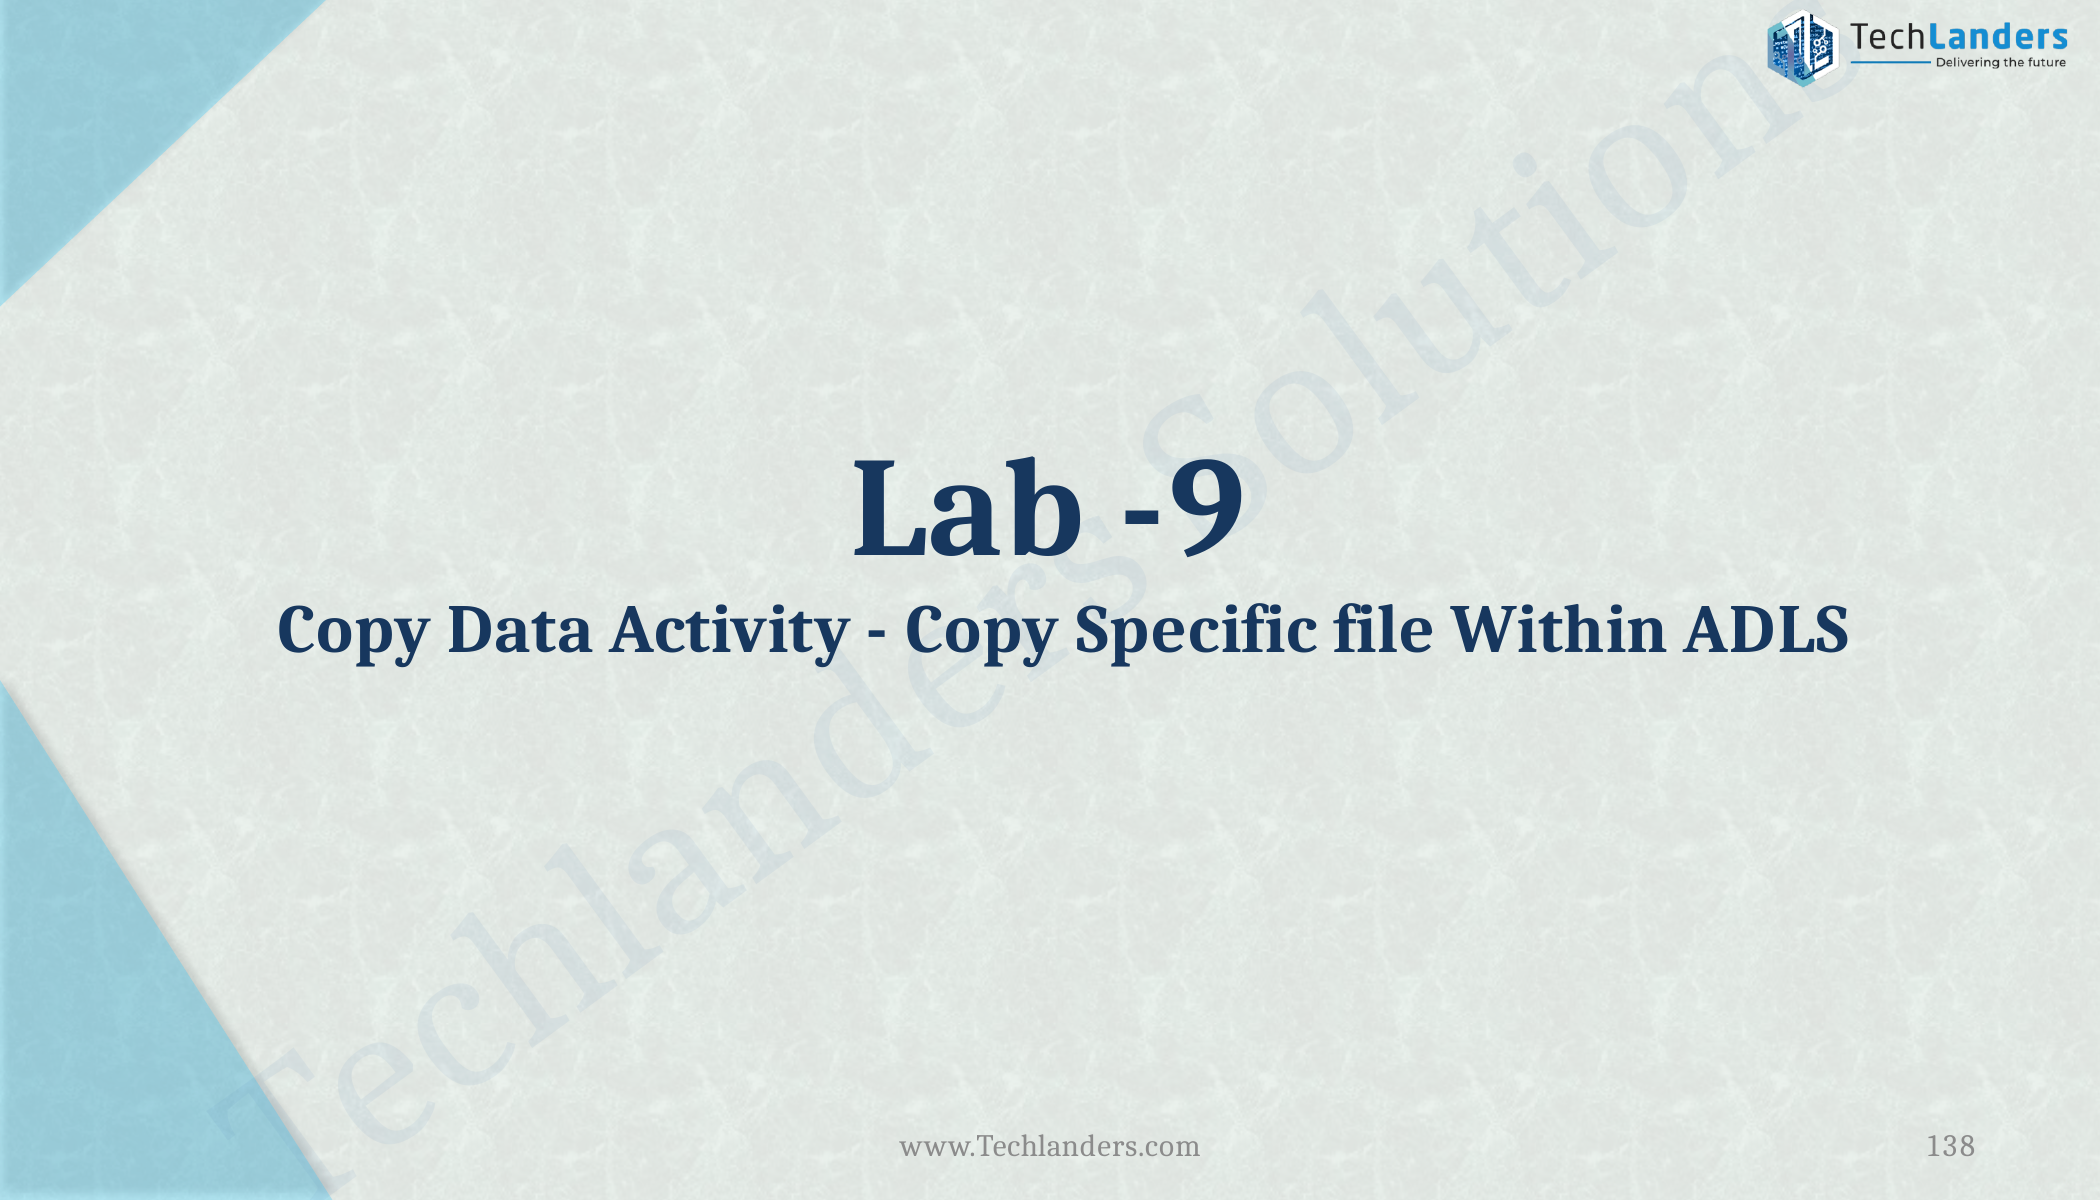

# Lab -9 Copy Data Activity - Copy Specific file Within ADLS
www.Techlanders.com
138